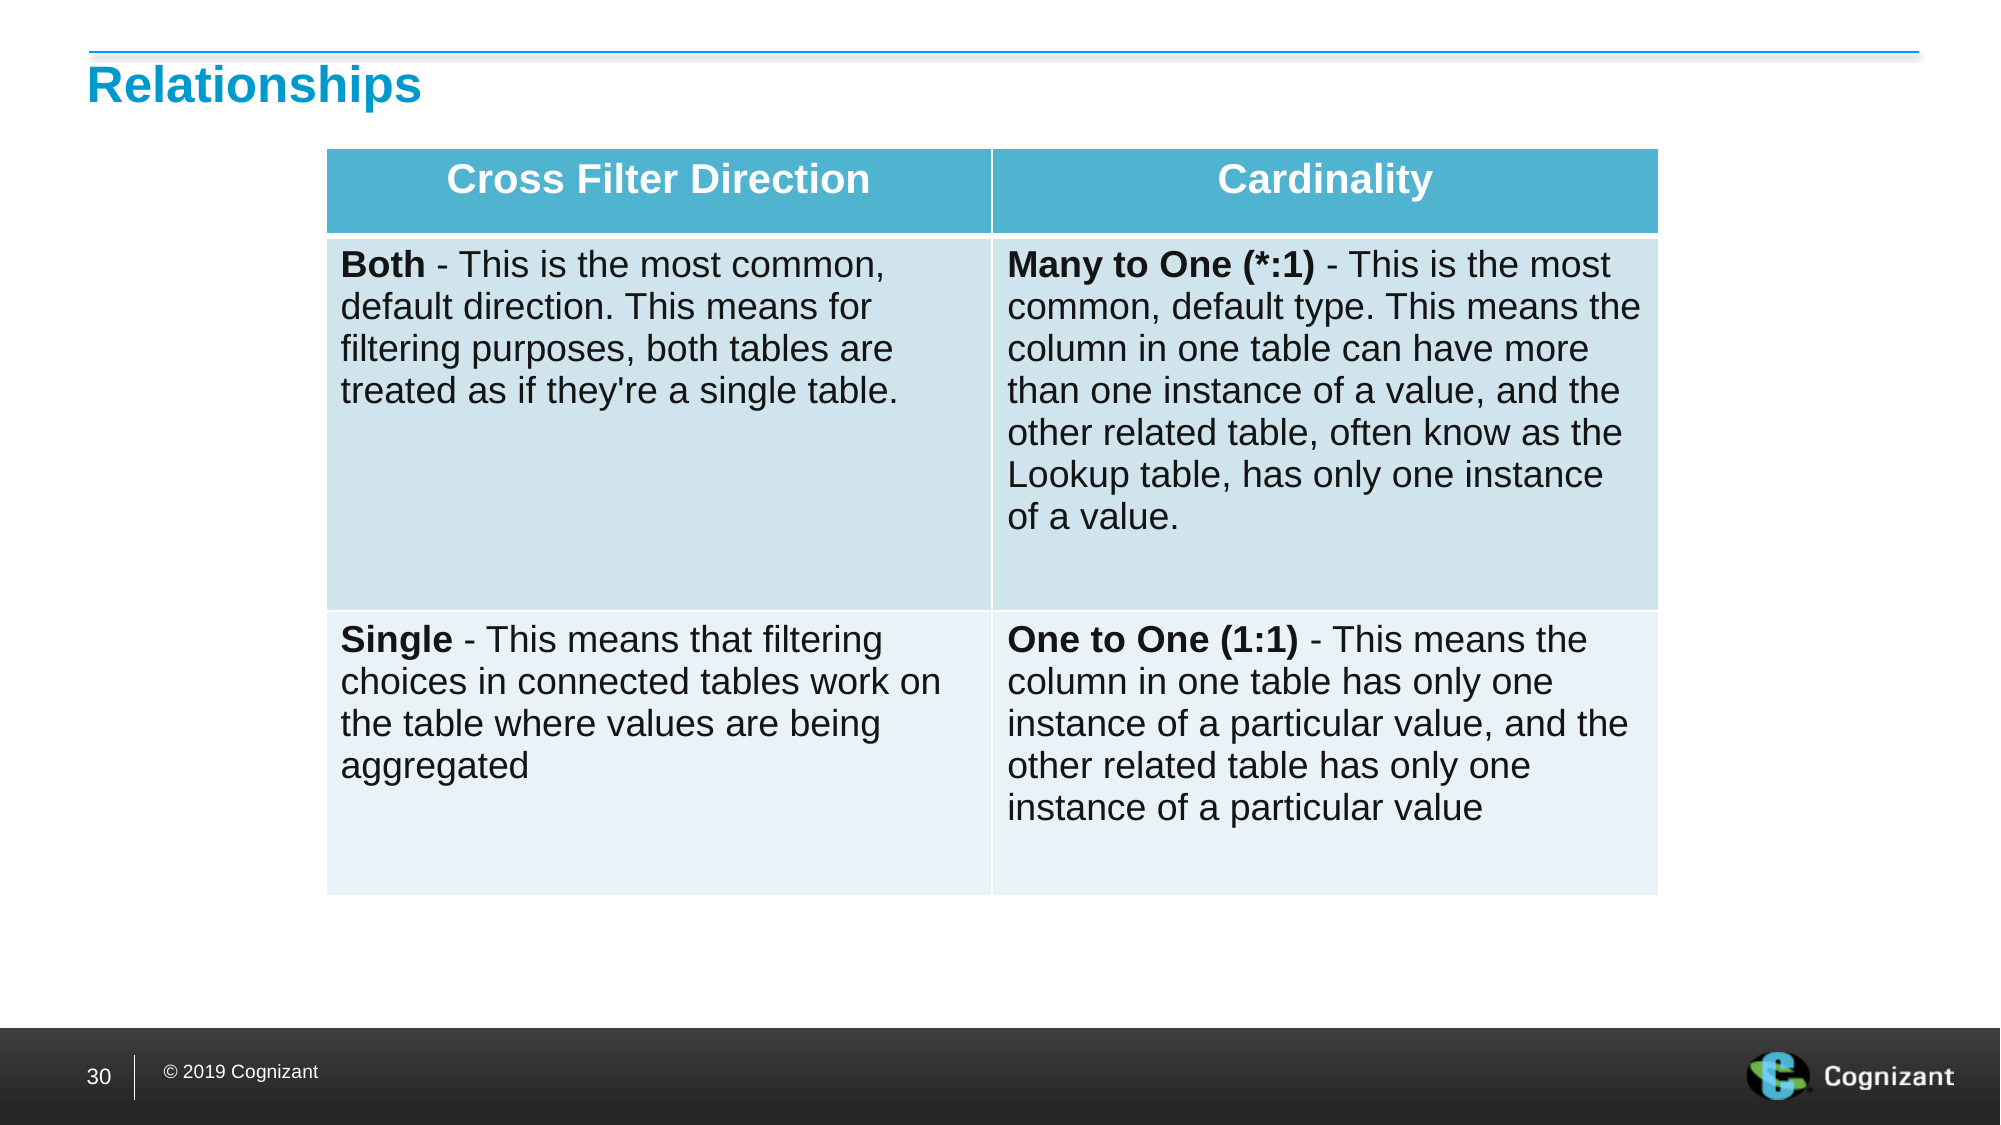

# Relationships
| Cross Filter Direction | Cardinality |
| --- | --- |
| Both - This is the most common, default direction. This means for filtering purposes, both tables are treated as if they're a single table. | Many to One (\*:1) - This is the most common, default type. This means the column in one table can have more than one instance of a value, and the other related table, often know as the Lookup table, has only one instance of a value. |
| Single - This means that filtering choices in connected tables work on the table where values are being aggregated | One to One (1:1) - This means the column in one table has only one instance of a particular value, and the other related table has only one instance of a particular value |
30